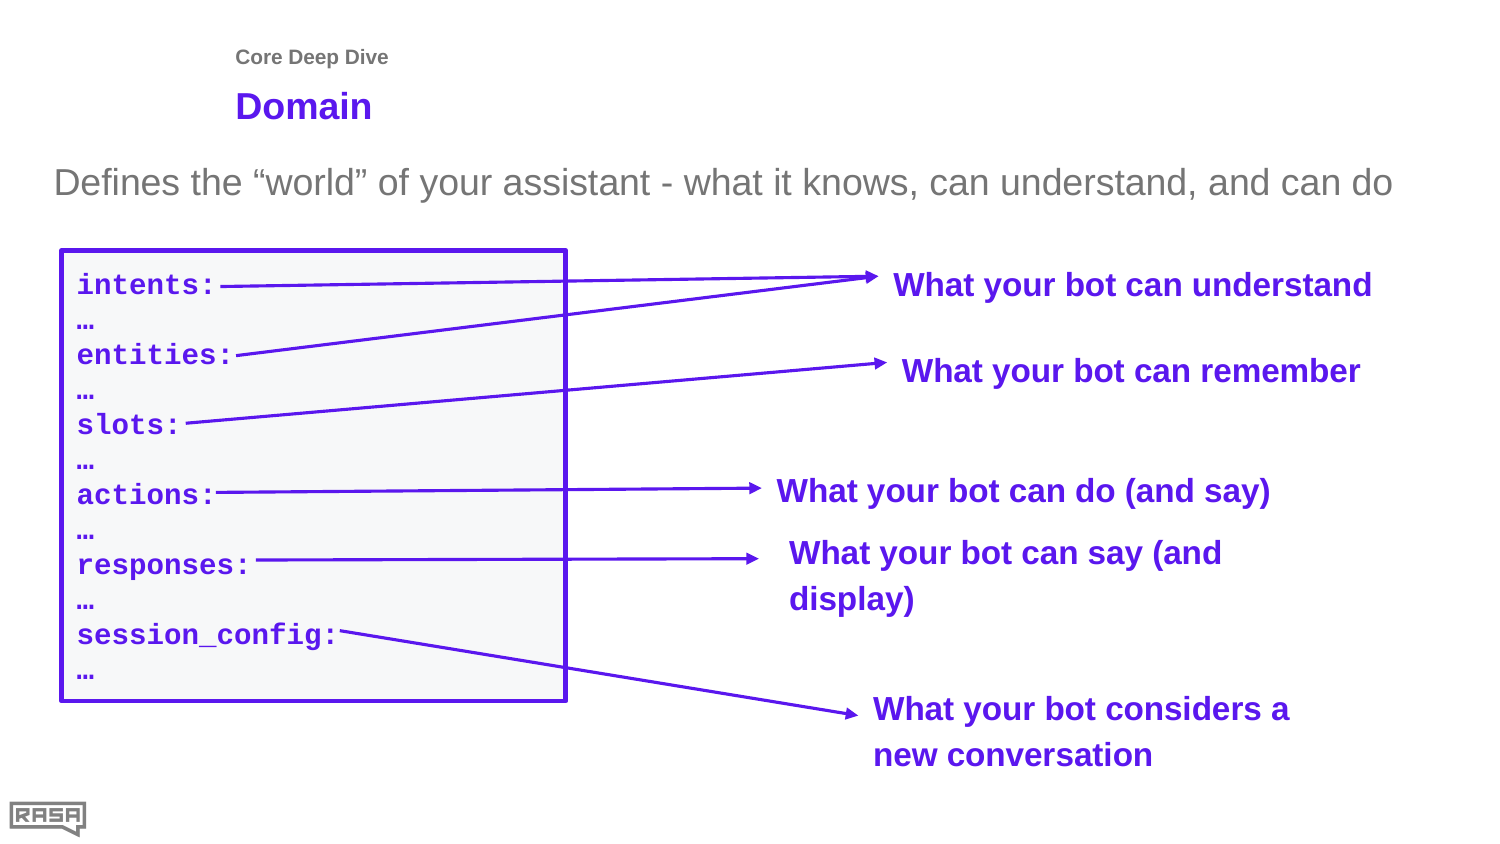

Core Deep Dive
# Domain
Defines the “world” of your assistant - what it knows, can understand, and can do
What your bot can understand

intents:
…
entities:
…
slots:
…
actions:
…
responses:
…
session_config:
…
What your bot can remember

What your bot can do (and say)

What your bot can say (and display)
What your bot considers a new conversation